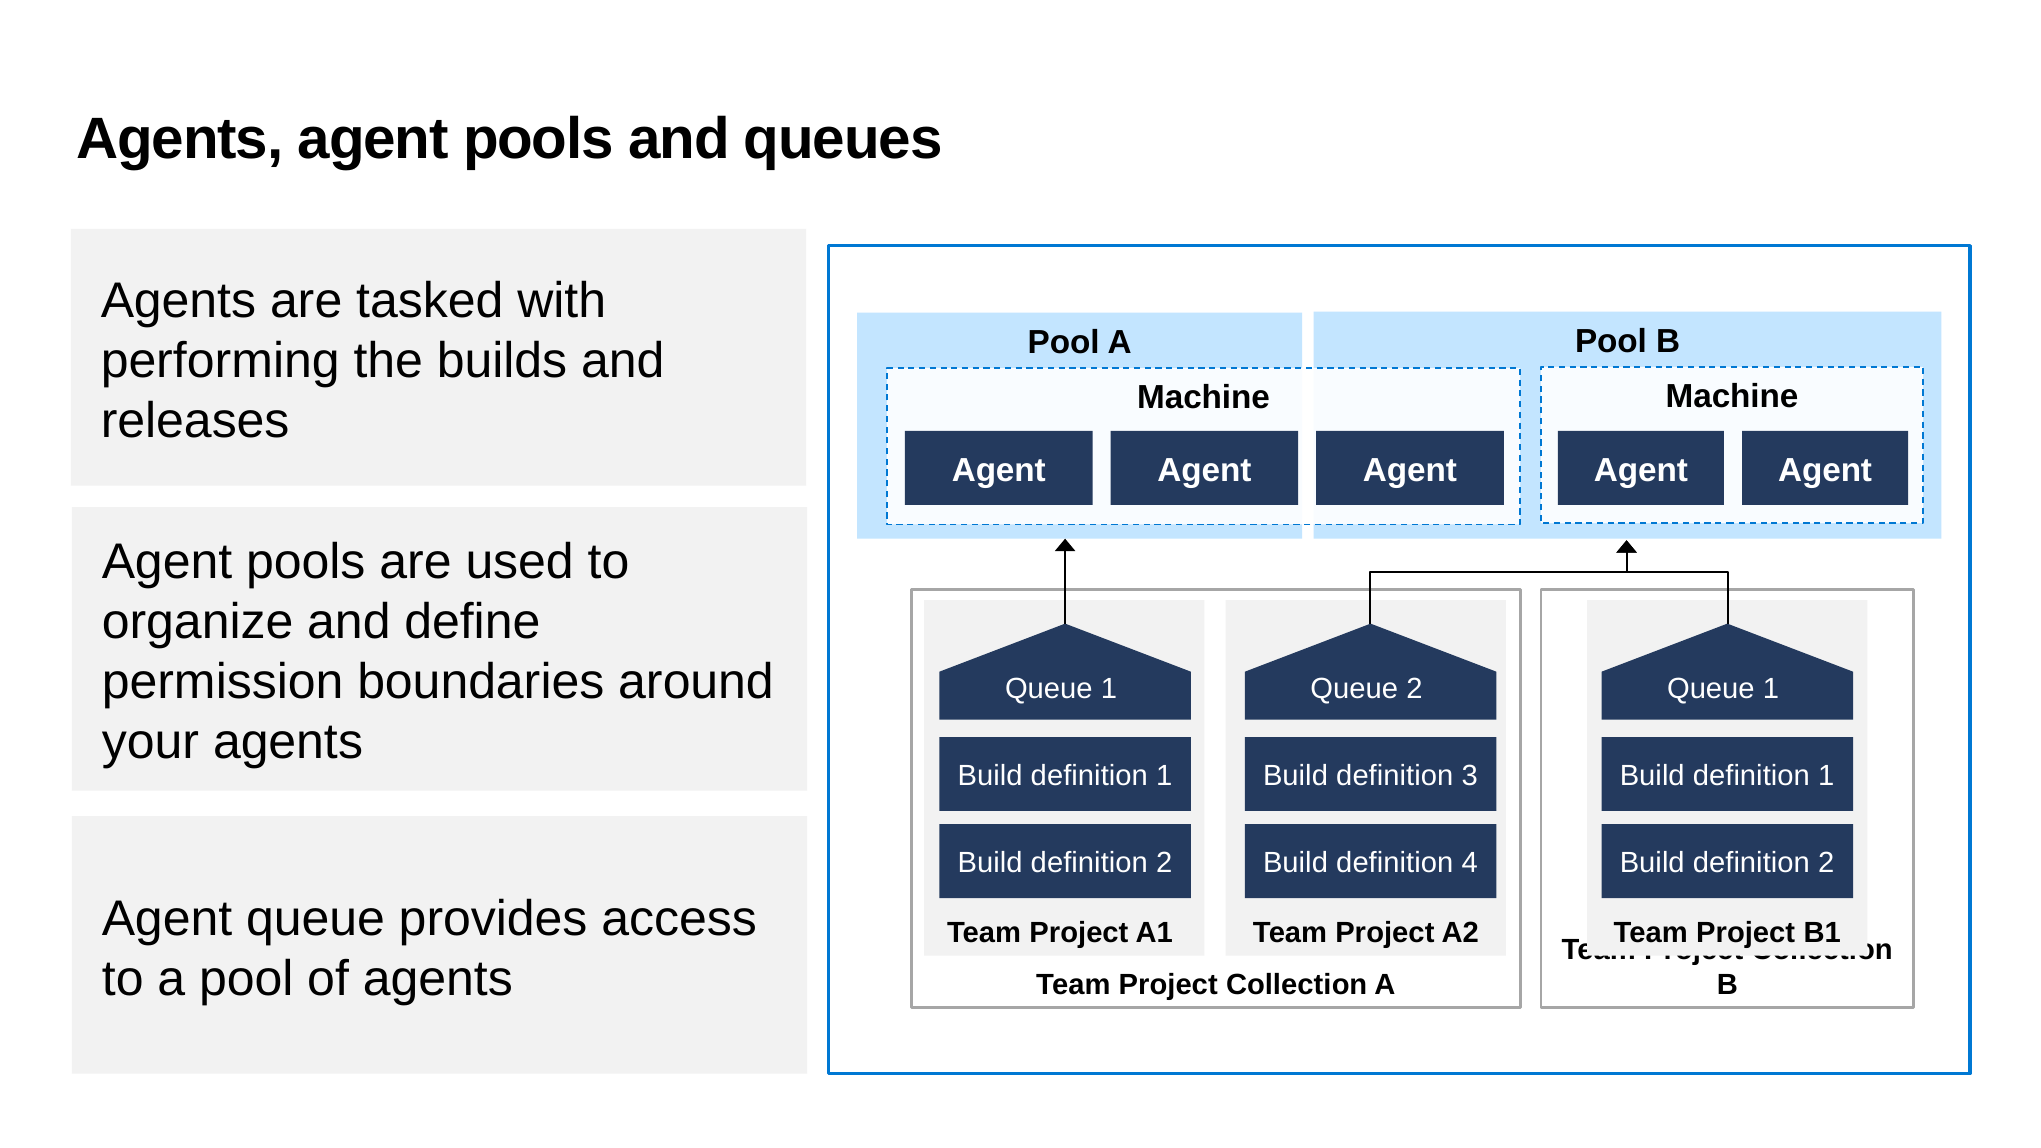

# Agents, agent pools and queues
Agents are tasked with performing the builds and releases

Pool B
Pool A
Machine
Machine
Agent
Agent
Agent
Agent
Agent

Queue 1
Queue 2
Queue 1
Team Project Collection A
Team Project Collection B
Team Project A1
Team Project A2
Team Project B1
Build definition 1
Build definition 3
Build definition 1
Build definition 2
Build definition 4
Build definition 2
Agent pools are used to organize and define permission boundaries around
your agents
Agent queue provides access to a pool of agents